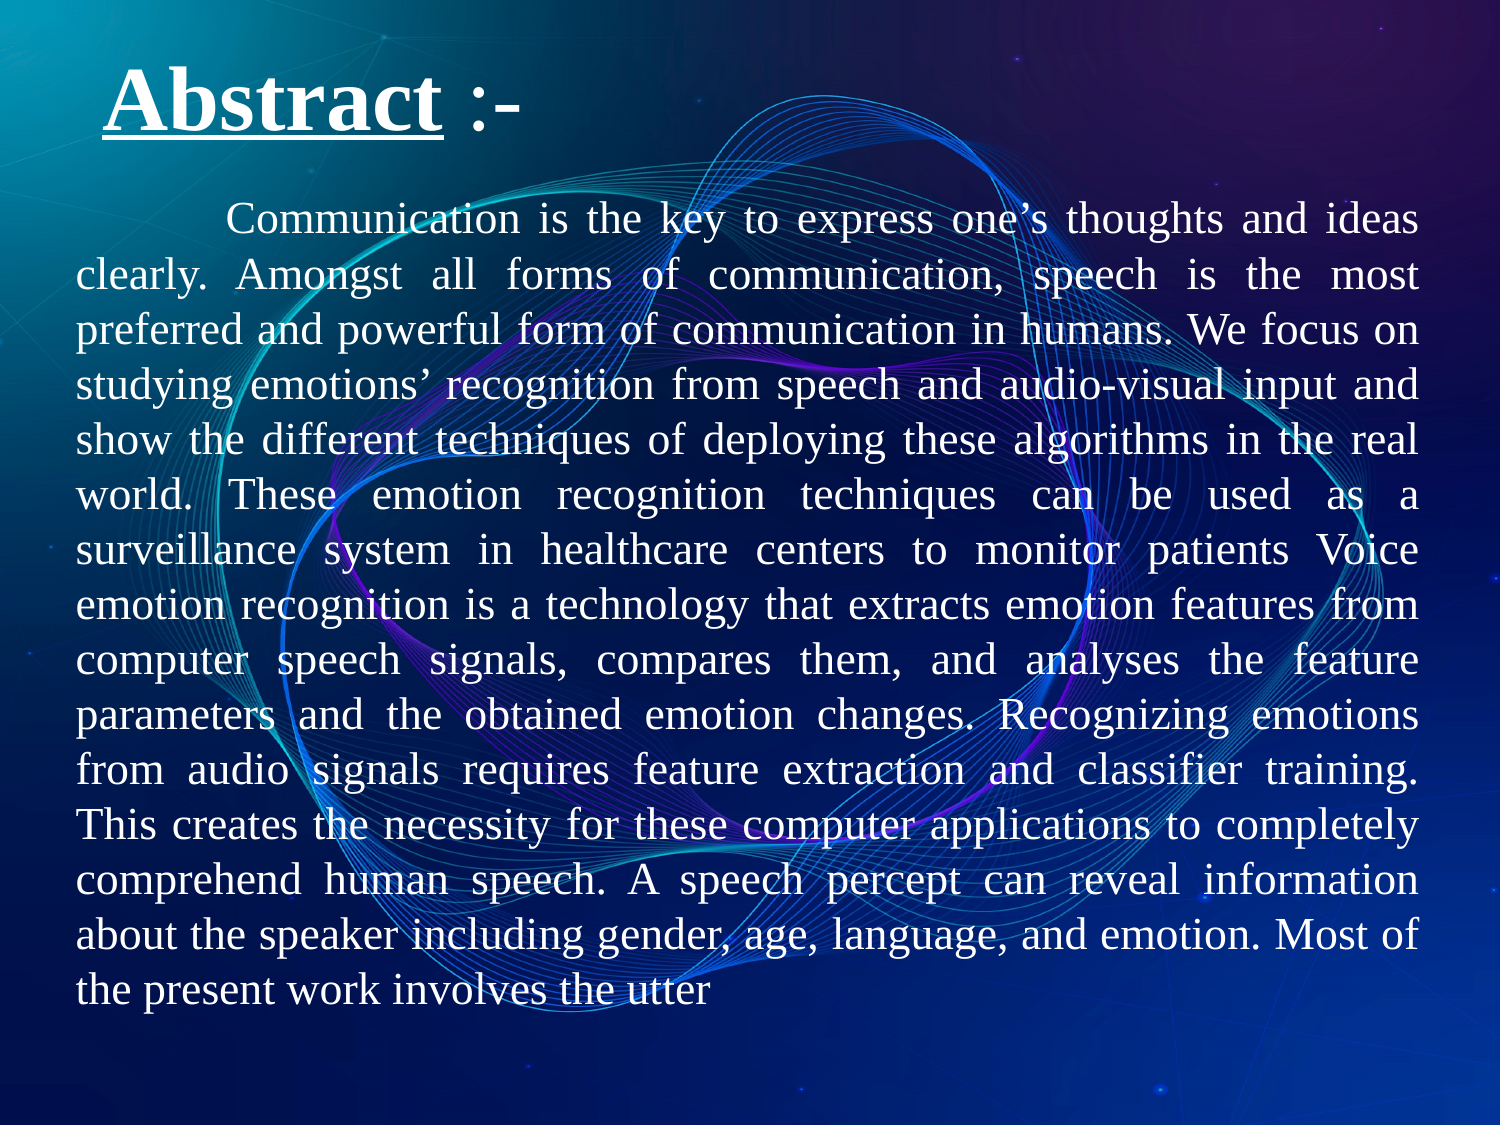

# Abstract :-
	Communication is the key to express one’s thoughts and ideas clearly. Amongst all forms of communication, speech is the most preferred and powerful form of communication in humans. We focus on studying emotions’ recognition from speech and audio-visual input and show the different techniques of deploying these algorithms in the real world. These emotion recognition techniques can be used as a surveillance system in healthcare centers to monitor patients Voice emotion recognition is a technology that extracts emotion features from computer speech signals, compares them, and analyses the feature parameters and the obtained emotion changes. Recognizing emotions from audio signals requires feature extraction and classifier training. This creates the necessity for these computer applications to completely comprehend human speech. A speech percept can reveal information about the speaker including gender, age, language, and emotion. Most of the present work involves the utter